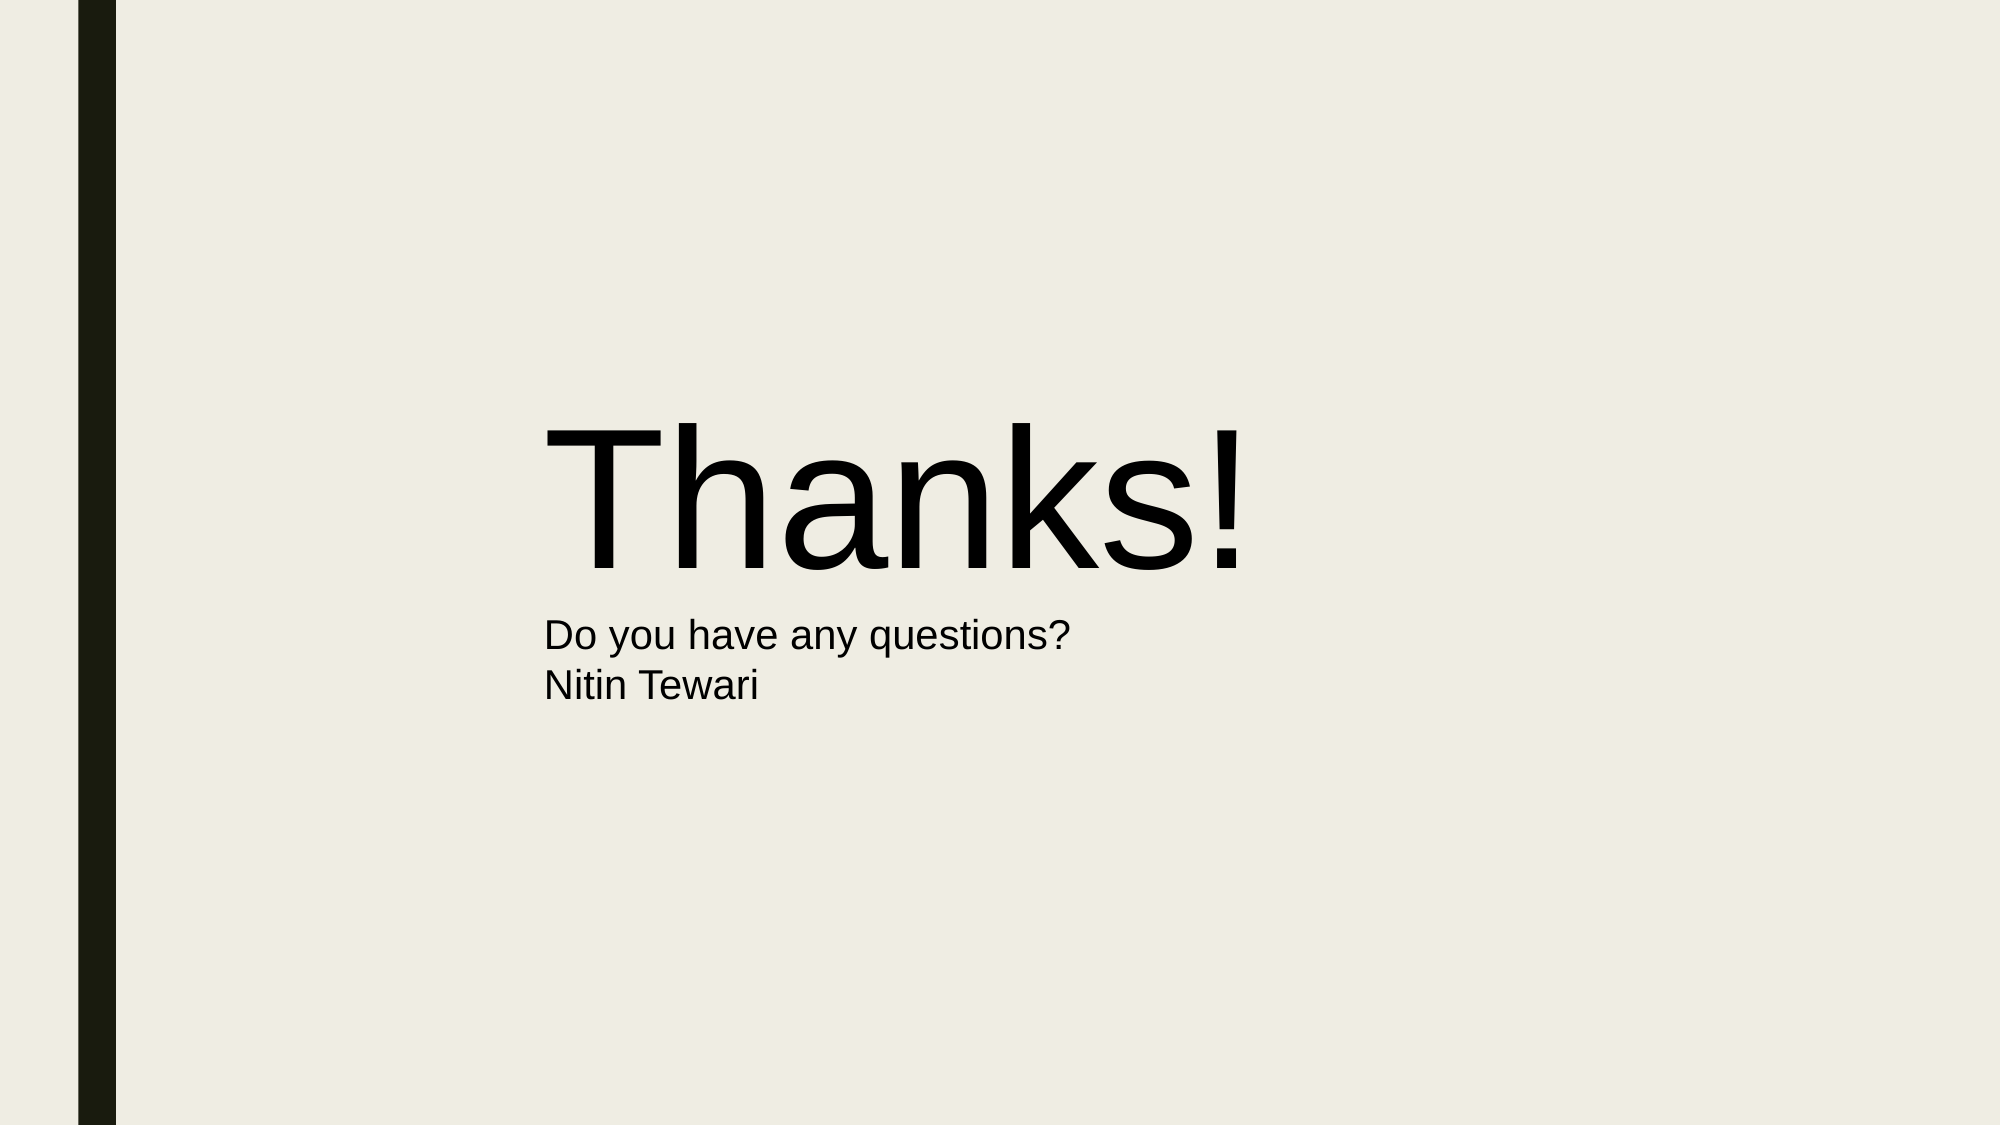

Thanks!
Do you have any questions?
Nitin Tewari